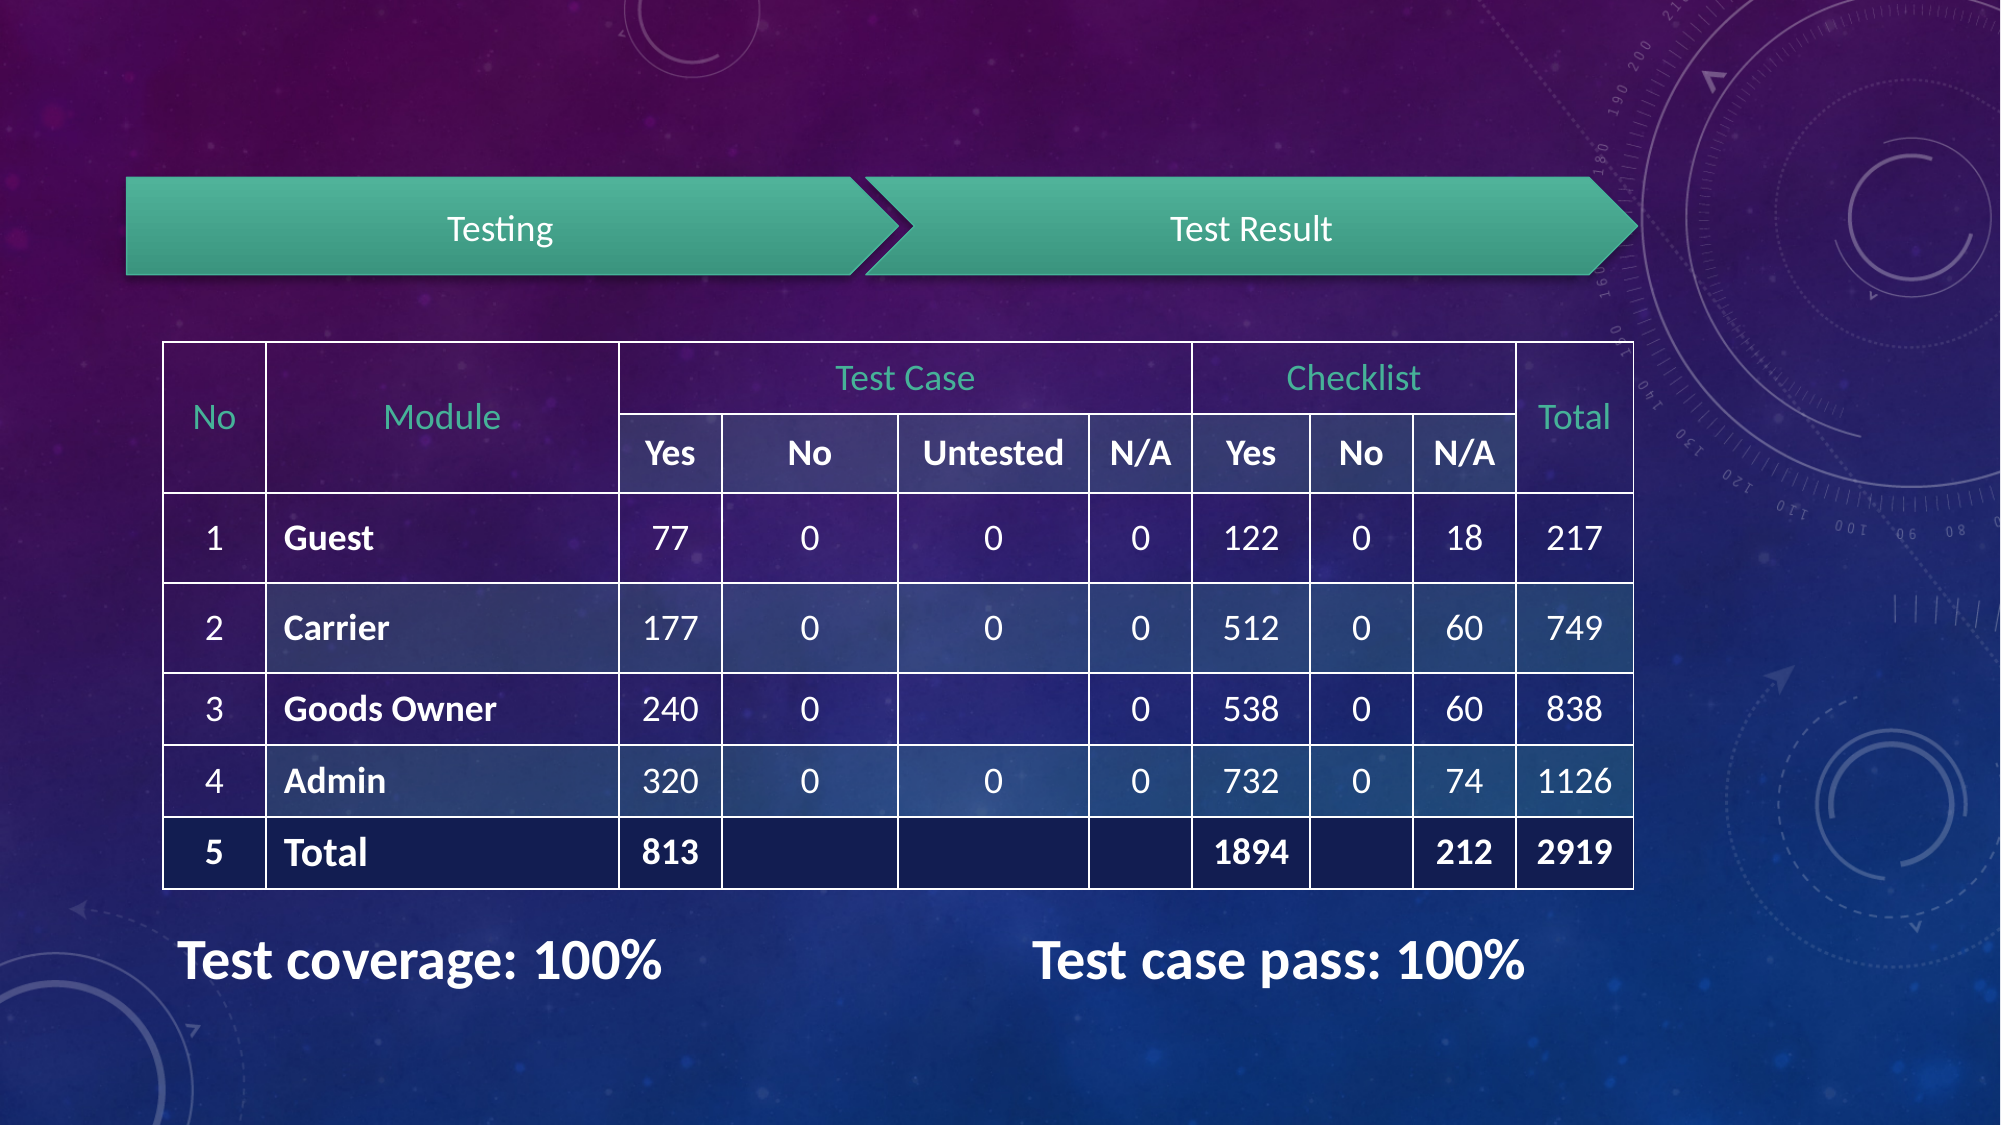

Testing
Test Result
| No | Module | Test Case |  |  |  | Checklist |  |  | Total |
| --- | --- | --- | --- | --- | --- | --- | --- | --- | --- |
|  |  | Yes | No | Untested | N/A | Yes | No | N/A |  |
| 1 | Guest | 77 | 0 | 0 | 0 | 122 | 0 | 18 | 217 |
| 2 | Carrier | 177 | 0 | 0 | 0 | 512 | 0 | 60 | 749 |
| 3 | Goods Owner | 240 | 0 |  | 0 | 538 | 0 | 60 | 838 |
| 4 | Admin | 320 | 0 | 0 | 0 | 732 | 0 | 74 | 1126 |
| 5 | Total | 813 |  |  |  | 1894 |  | 212 | 2919 |
Test coverage: 100%
Test case pass: 100%